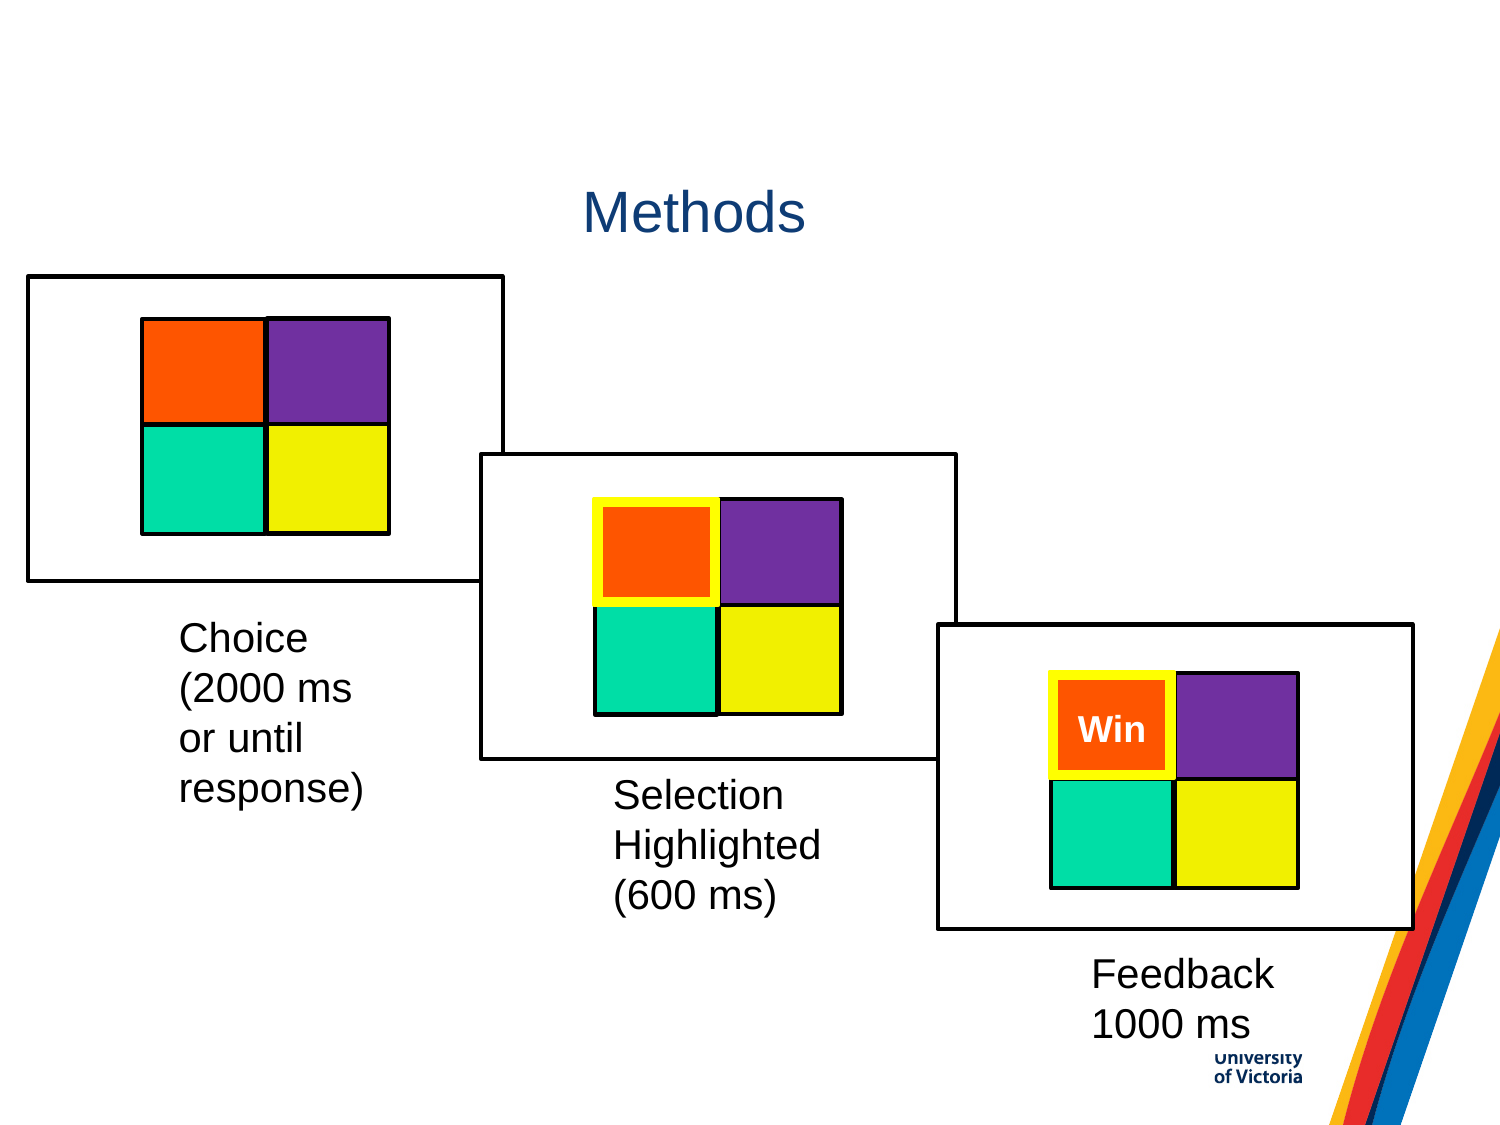

# Methods

Choice
(2000 ms or until response)

Win

Selection Highlighted
(600 ms)
Feedback
1000 ms